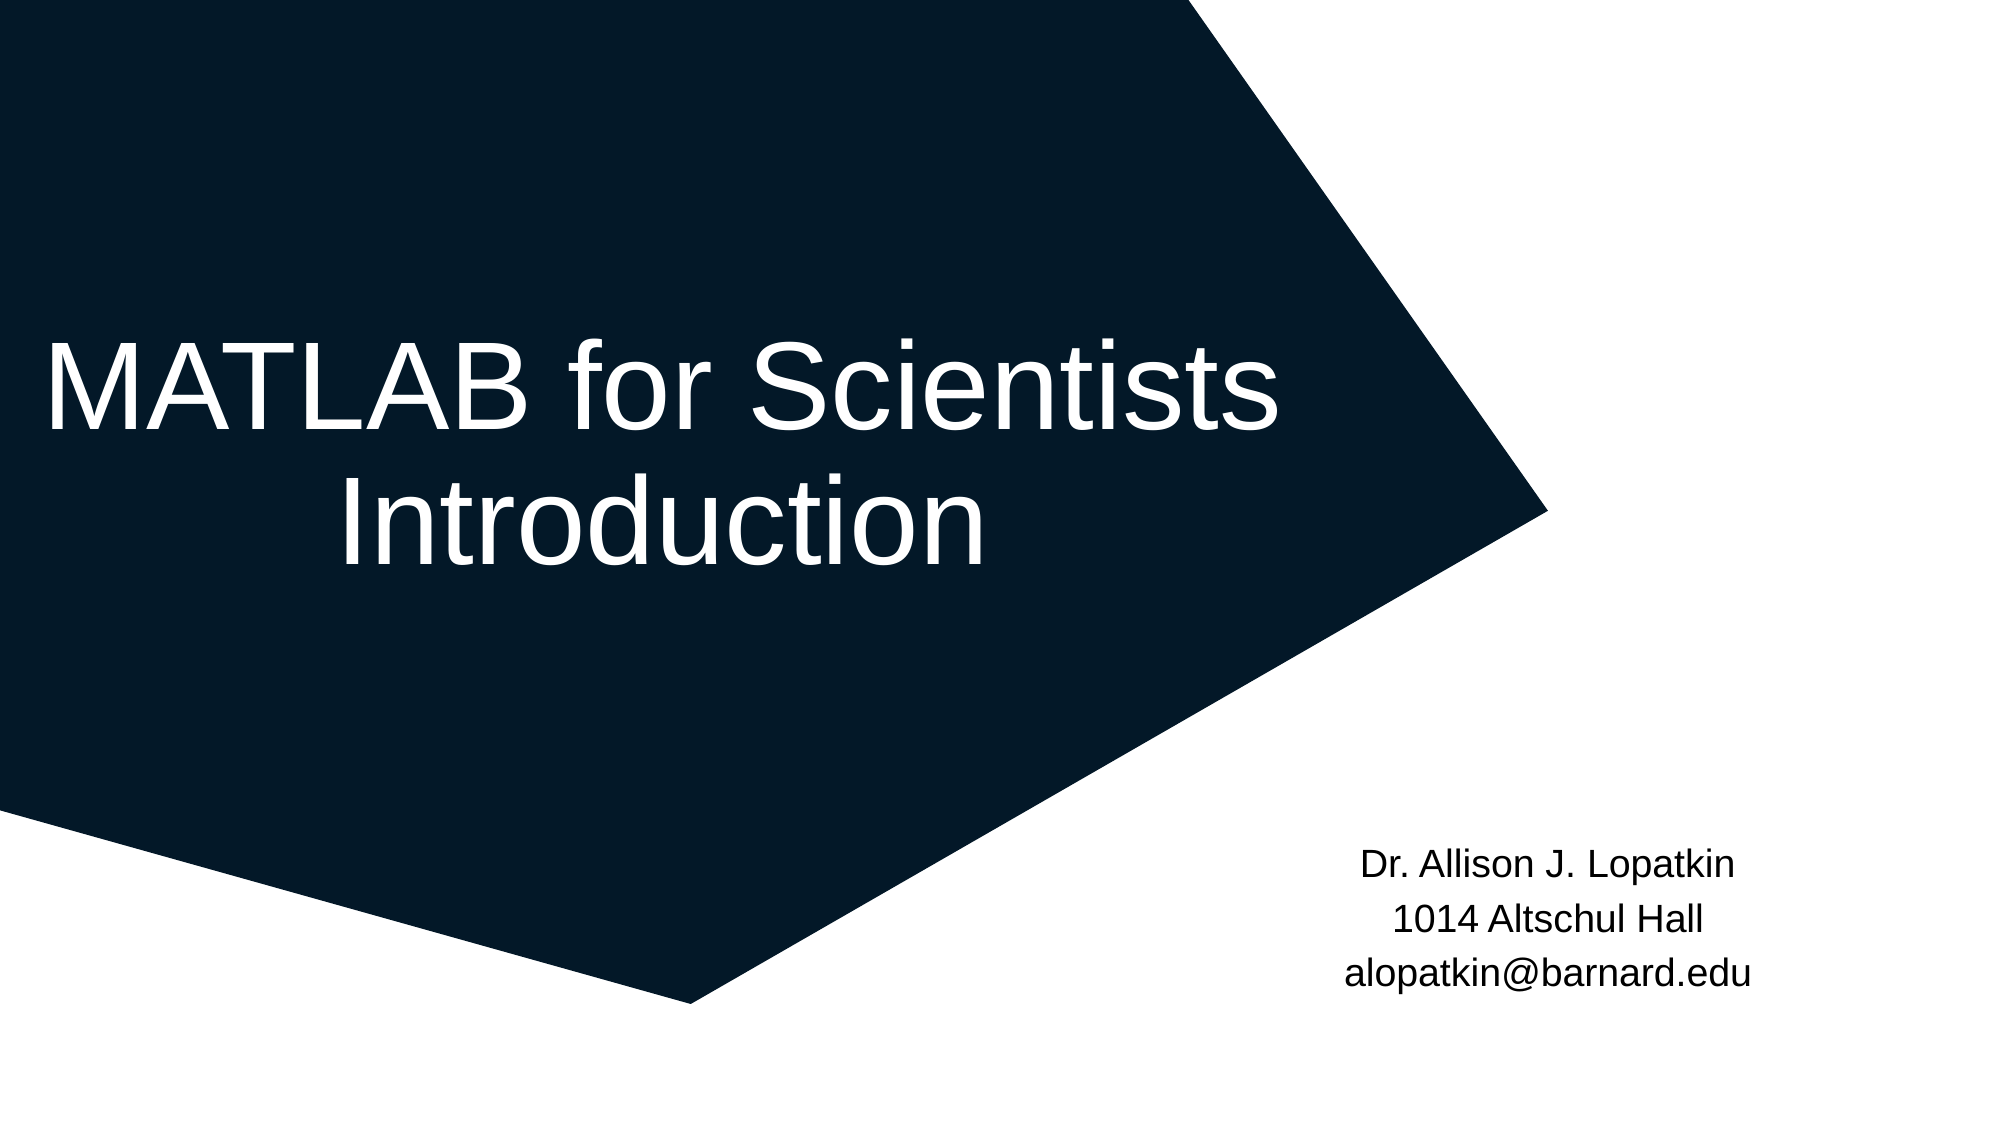

# MATLAB for Scientists Introduction
Dr. Allison J. Lopatkin
1014 Altschul Hall
alopatkin@barnard.edu